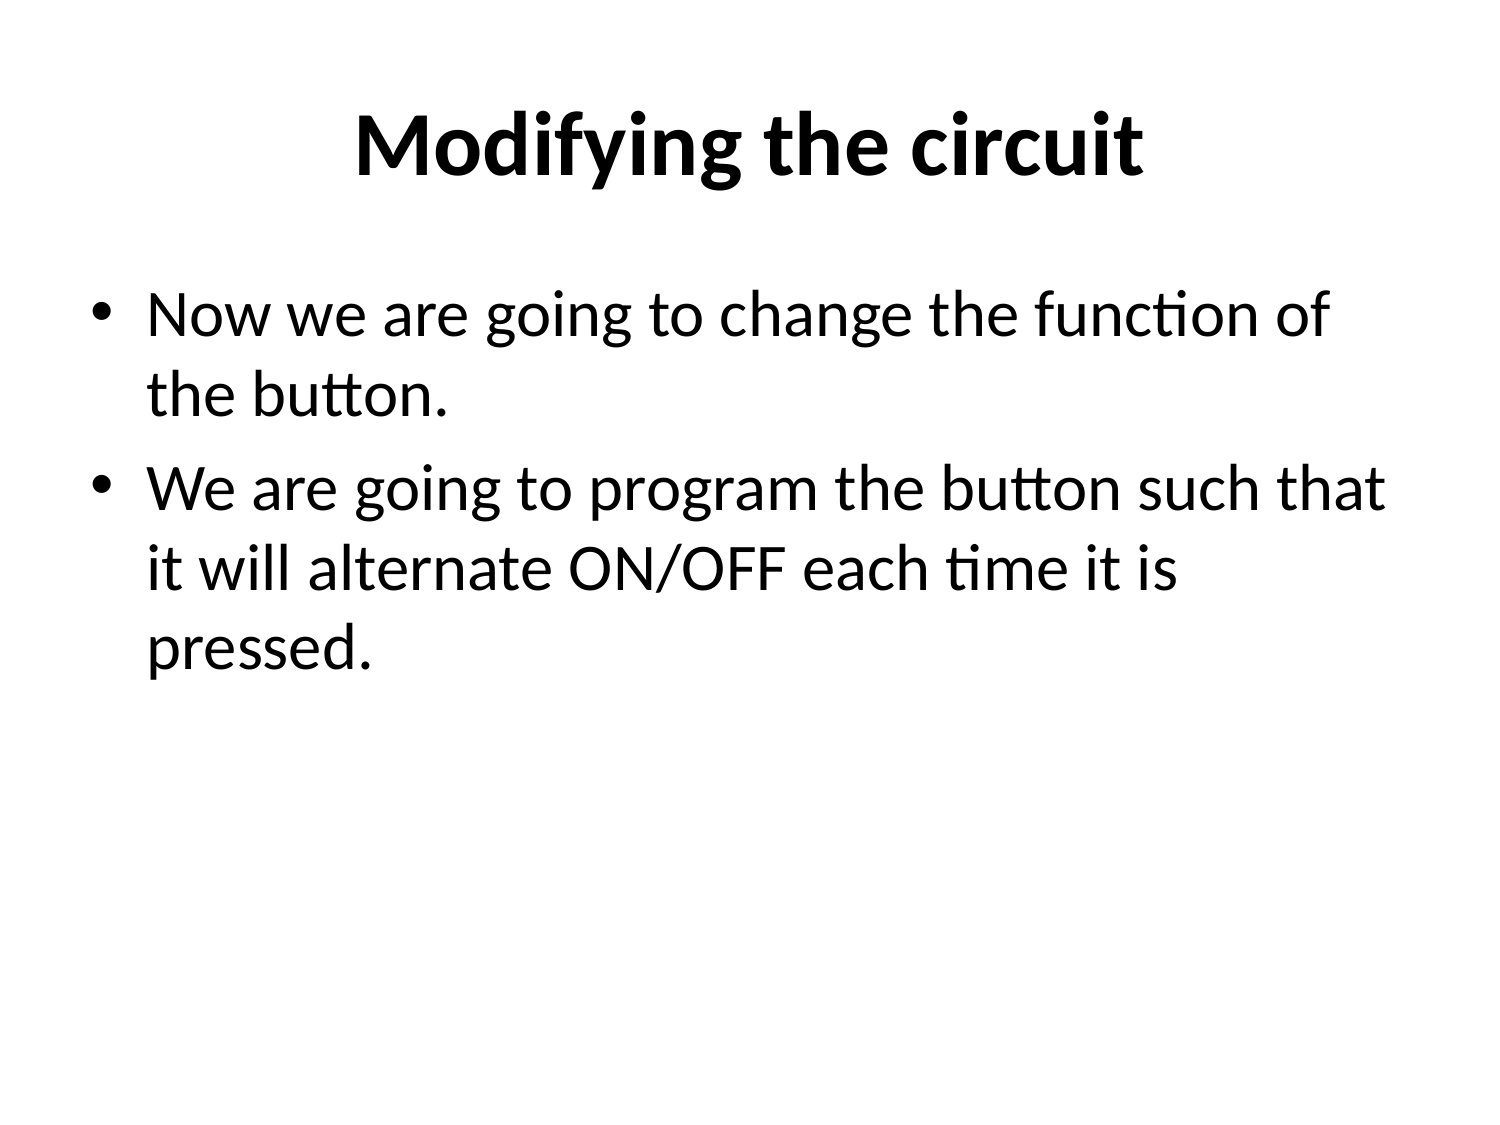

# Modifying the circuit
Now we are going to change the function of the button.
We are going to program the button such that it will alternate ON/OFF each time it is pressed.